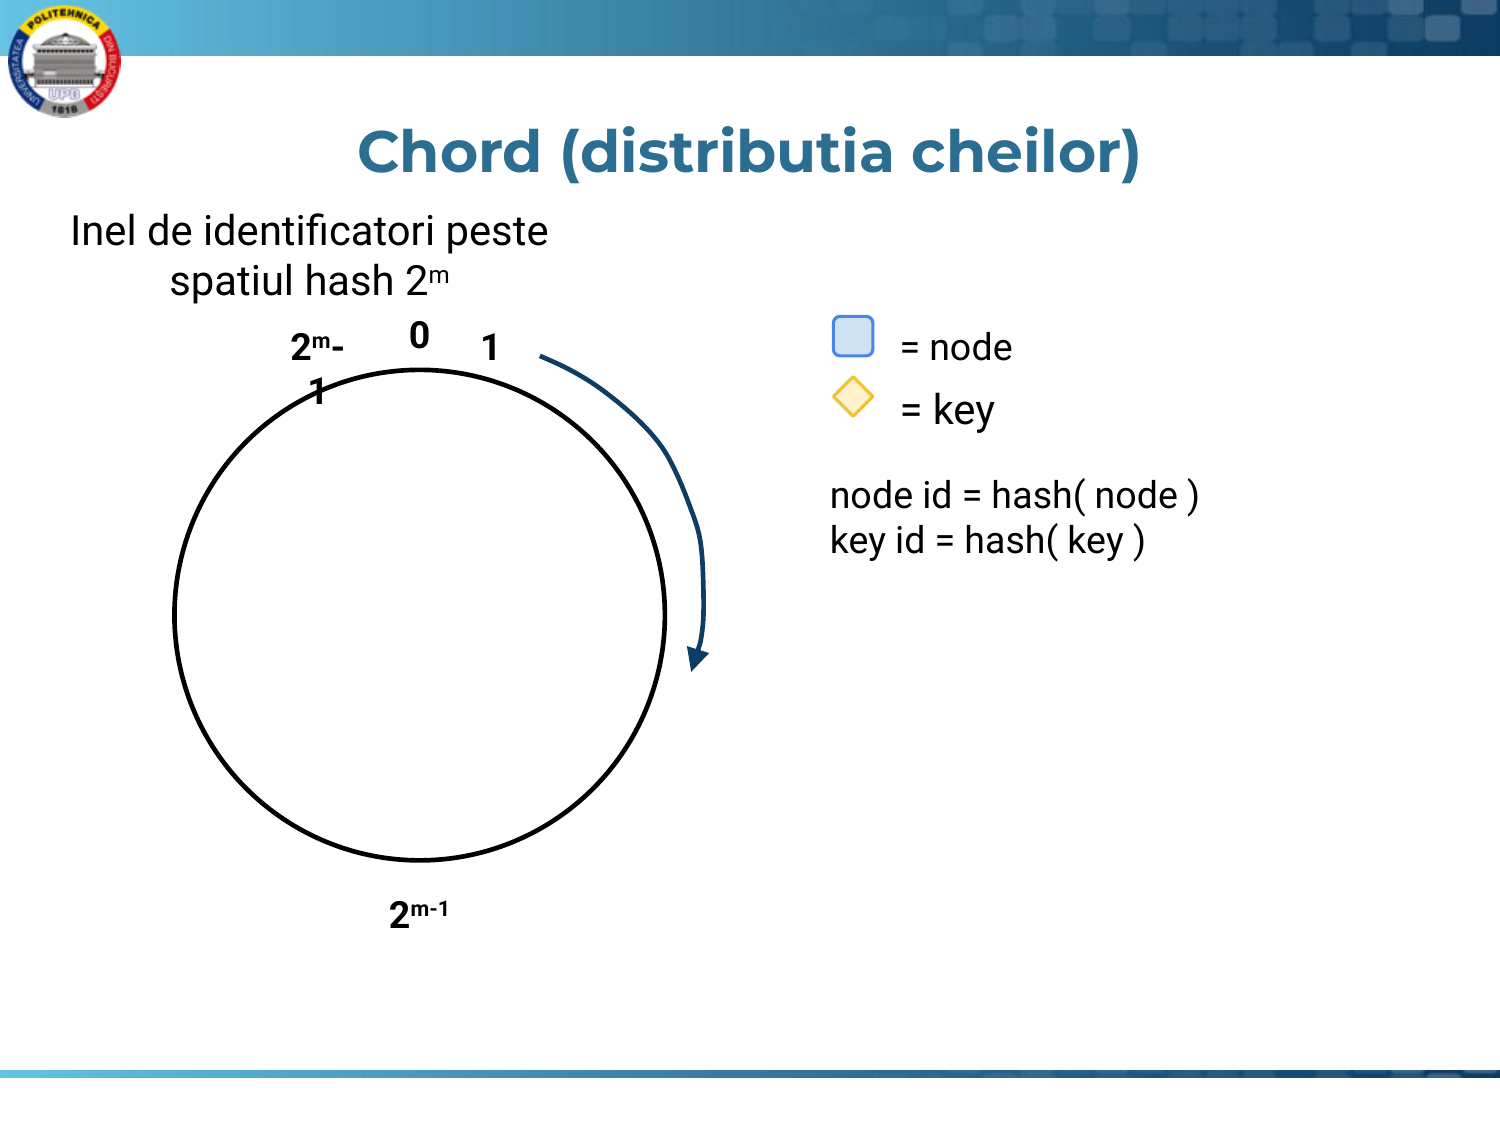

# Chord (distributia cheilor)
Inel de identificatori peste spatiul hash 2m
0
2m-1
1
= node

= key

node id = hash( node )
key id = hash( key )

2m-1